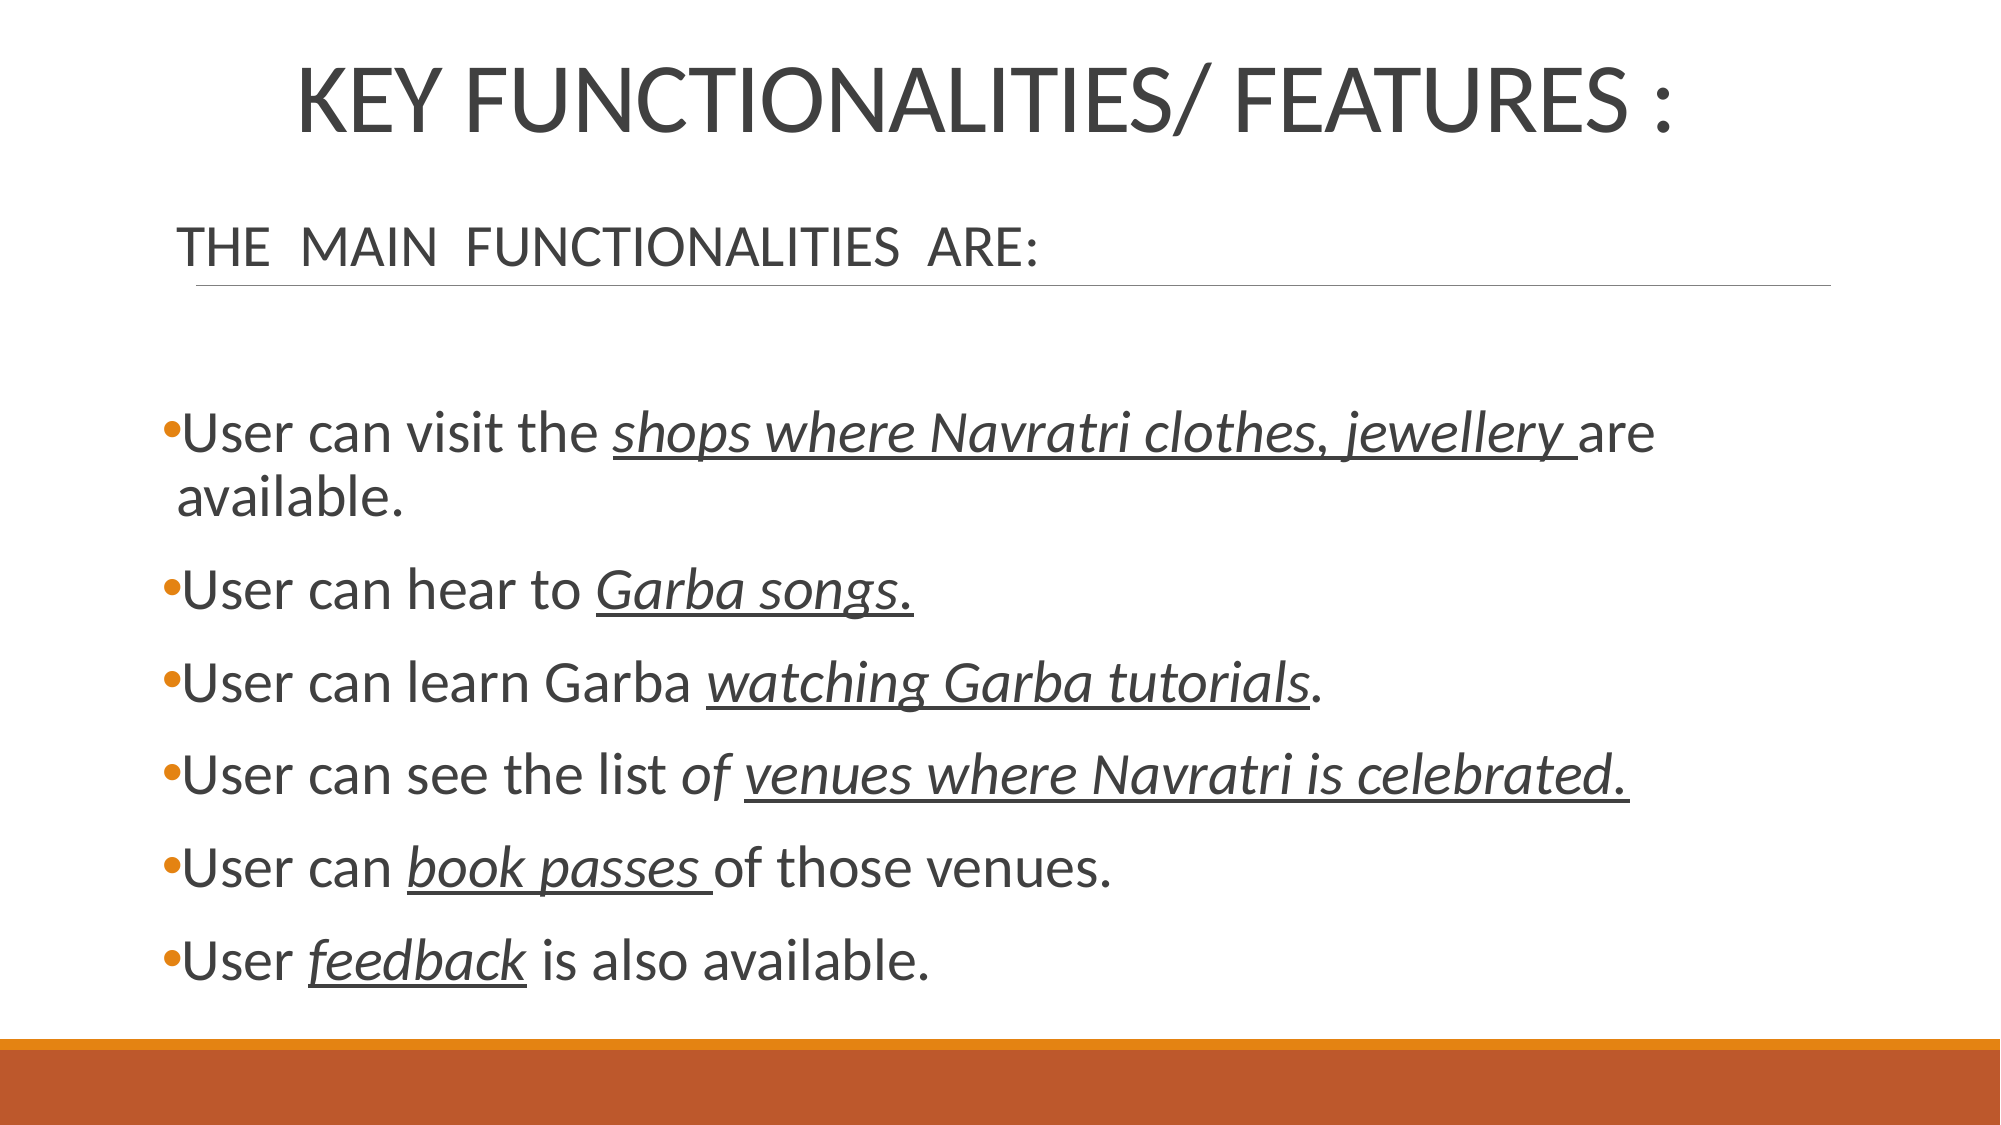

# KEY FUNCTIONALITIES/ FEATURES :
THE  MAIN  FUNCTIONALITIES  ARE:

User can visit the shops where Navratri clothes, jewellery are available.
User can hear to Garba songs.
User can learn Garba watching Garba tutorials.
User can see the list of venues where Navratri is celebrated.
User can book passes of those venues.
User feedback is also available.